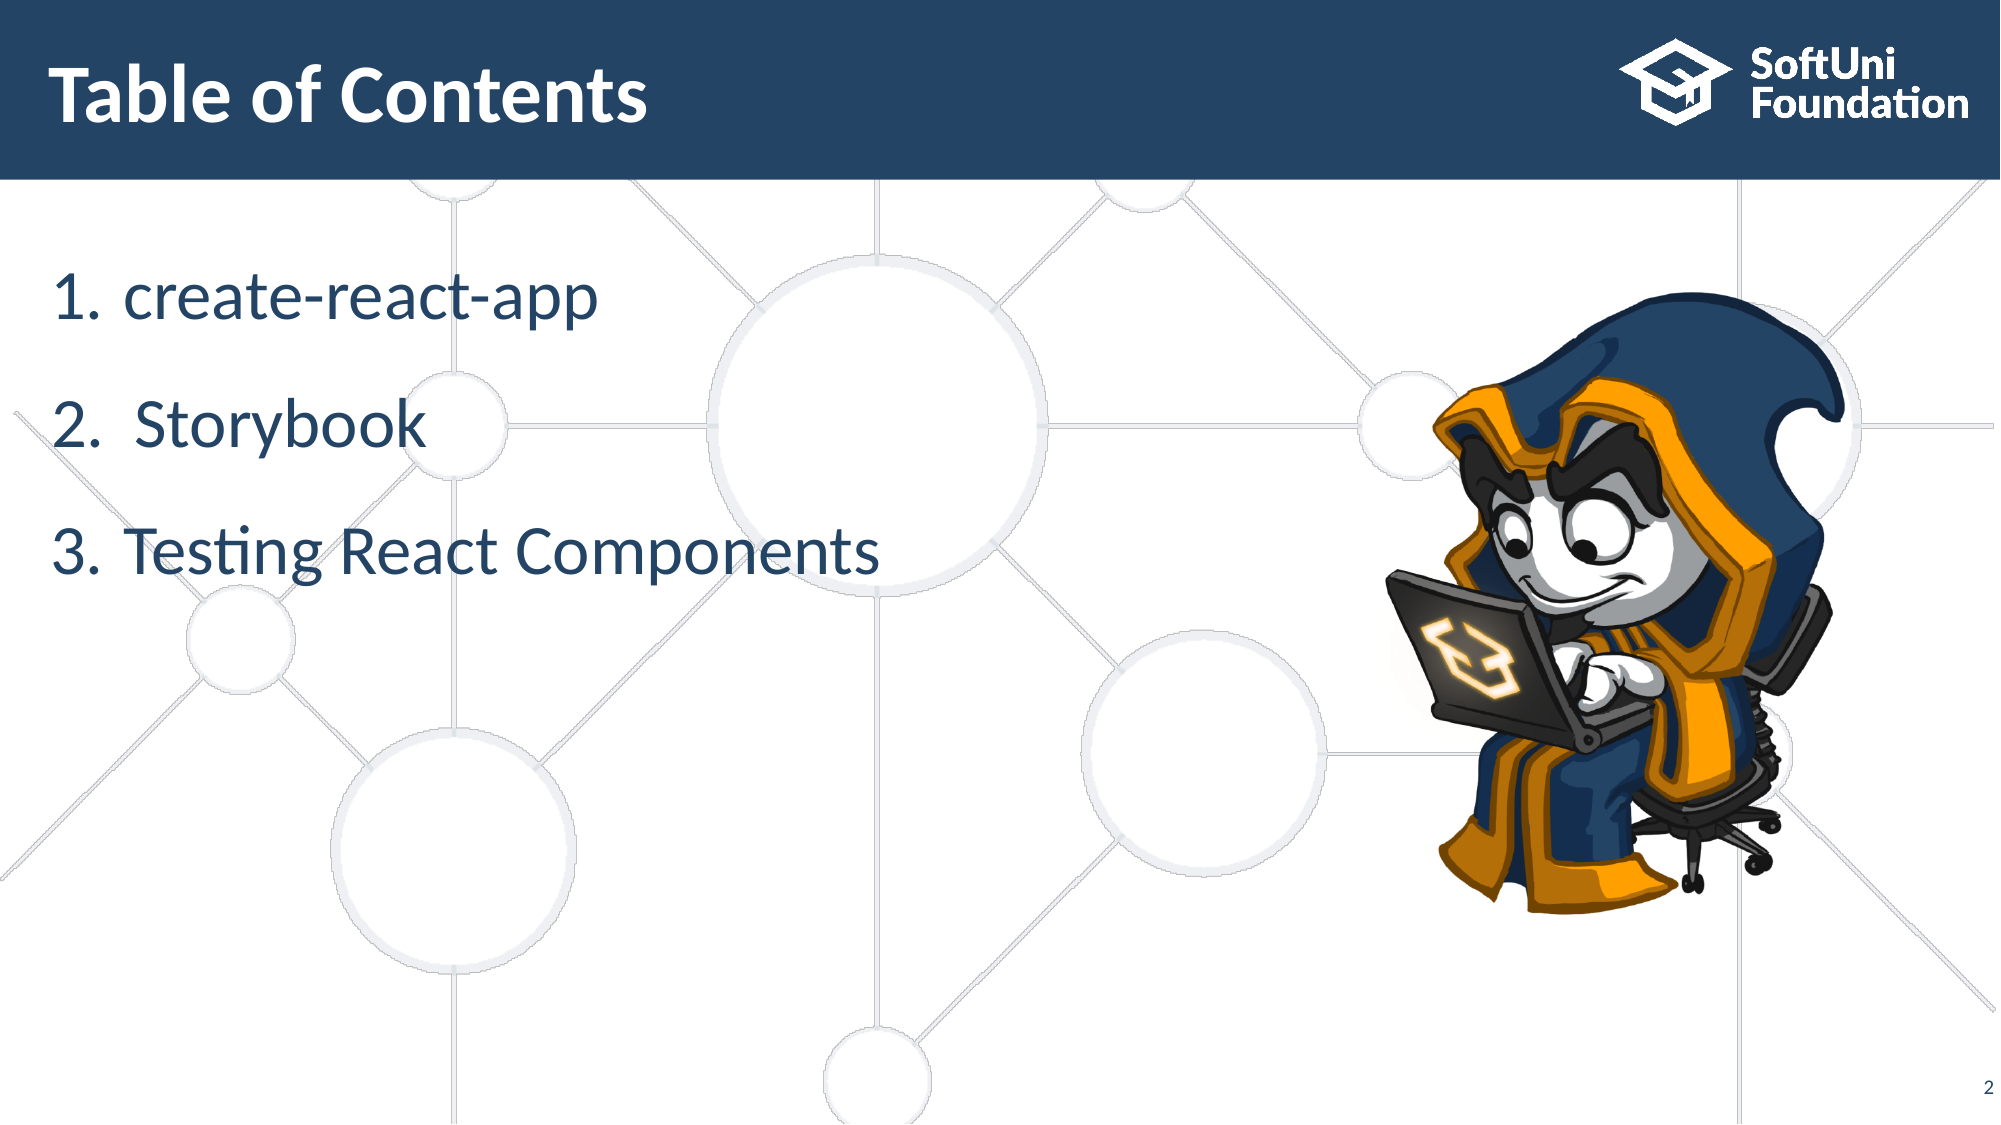

# Table of Contents
create-react-app
Storybook
Testing React Components
2